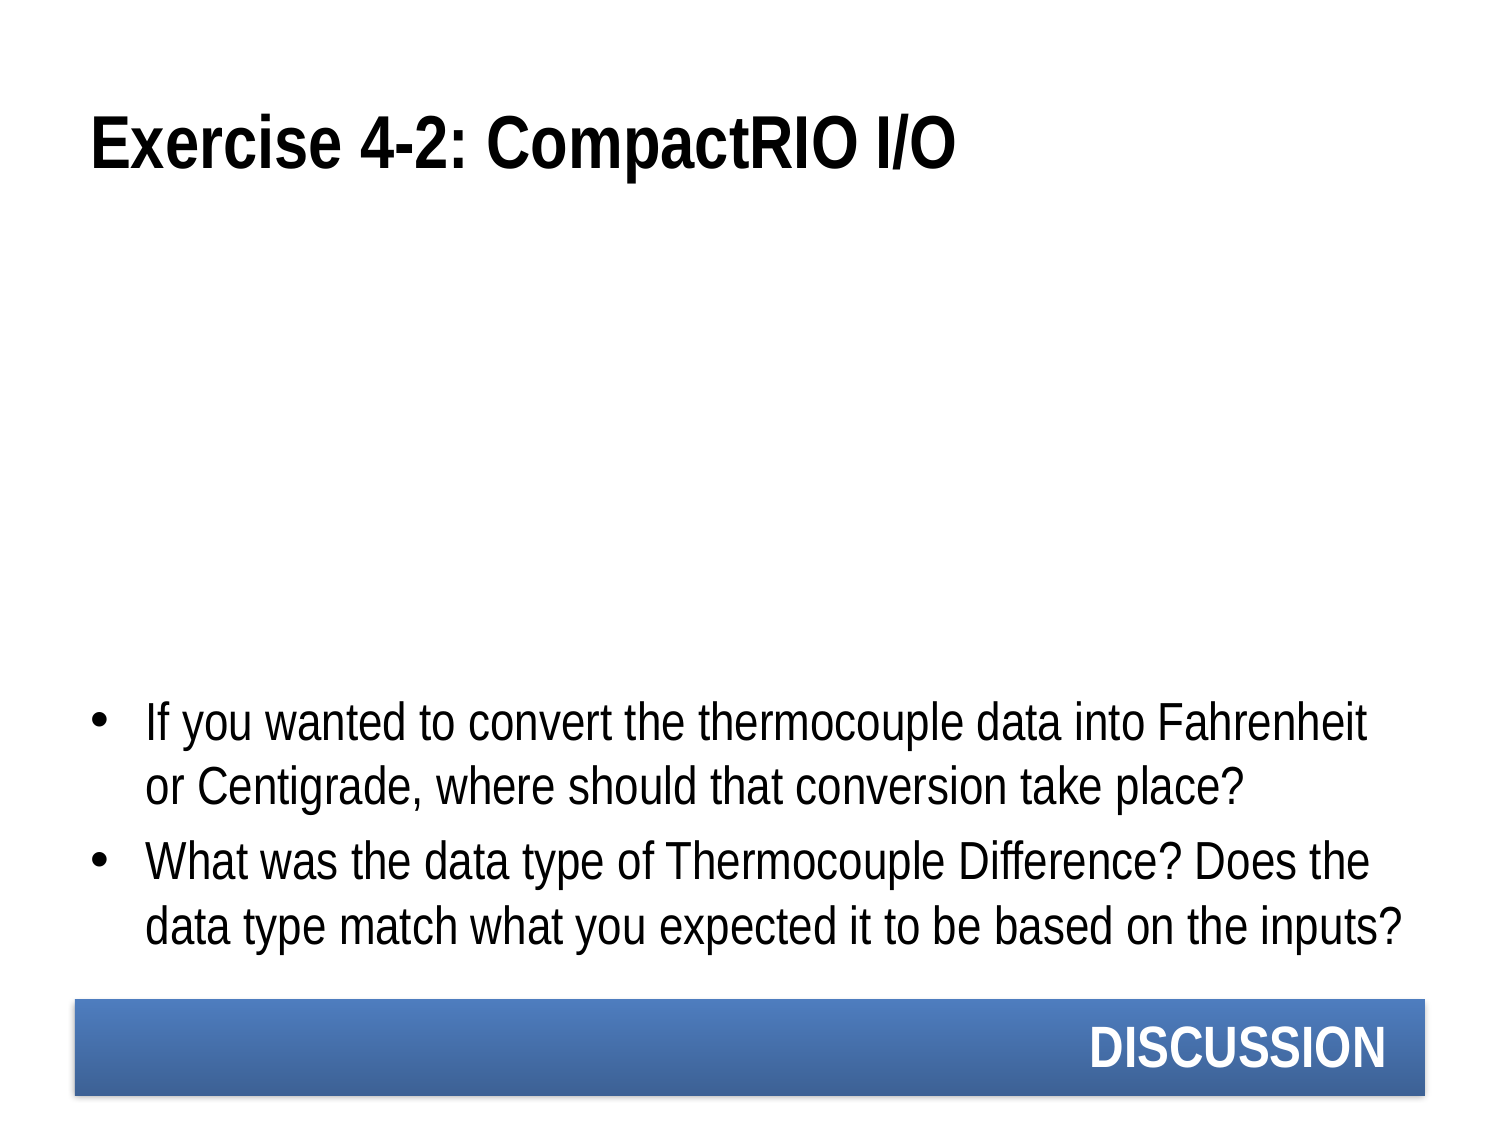

# Exercise 4-2: CompactRIO I/O
If you wanted to convert the thermocouple data into Fahrenheit or Centigrade, where should that conversion take place?
What was the data type of Thermocouple Difference? Does the data type match what you expected it to be based on the inputs?